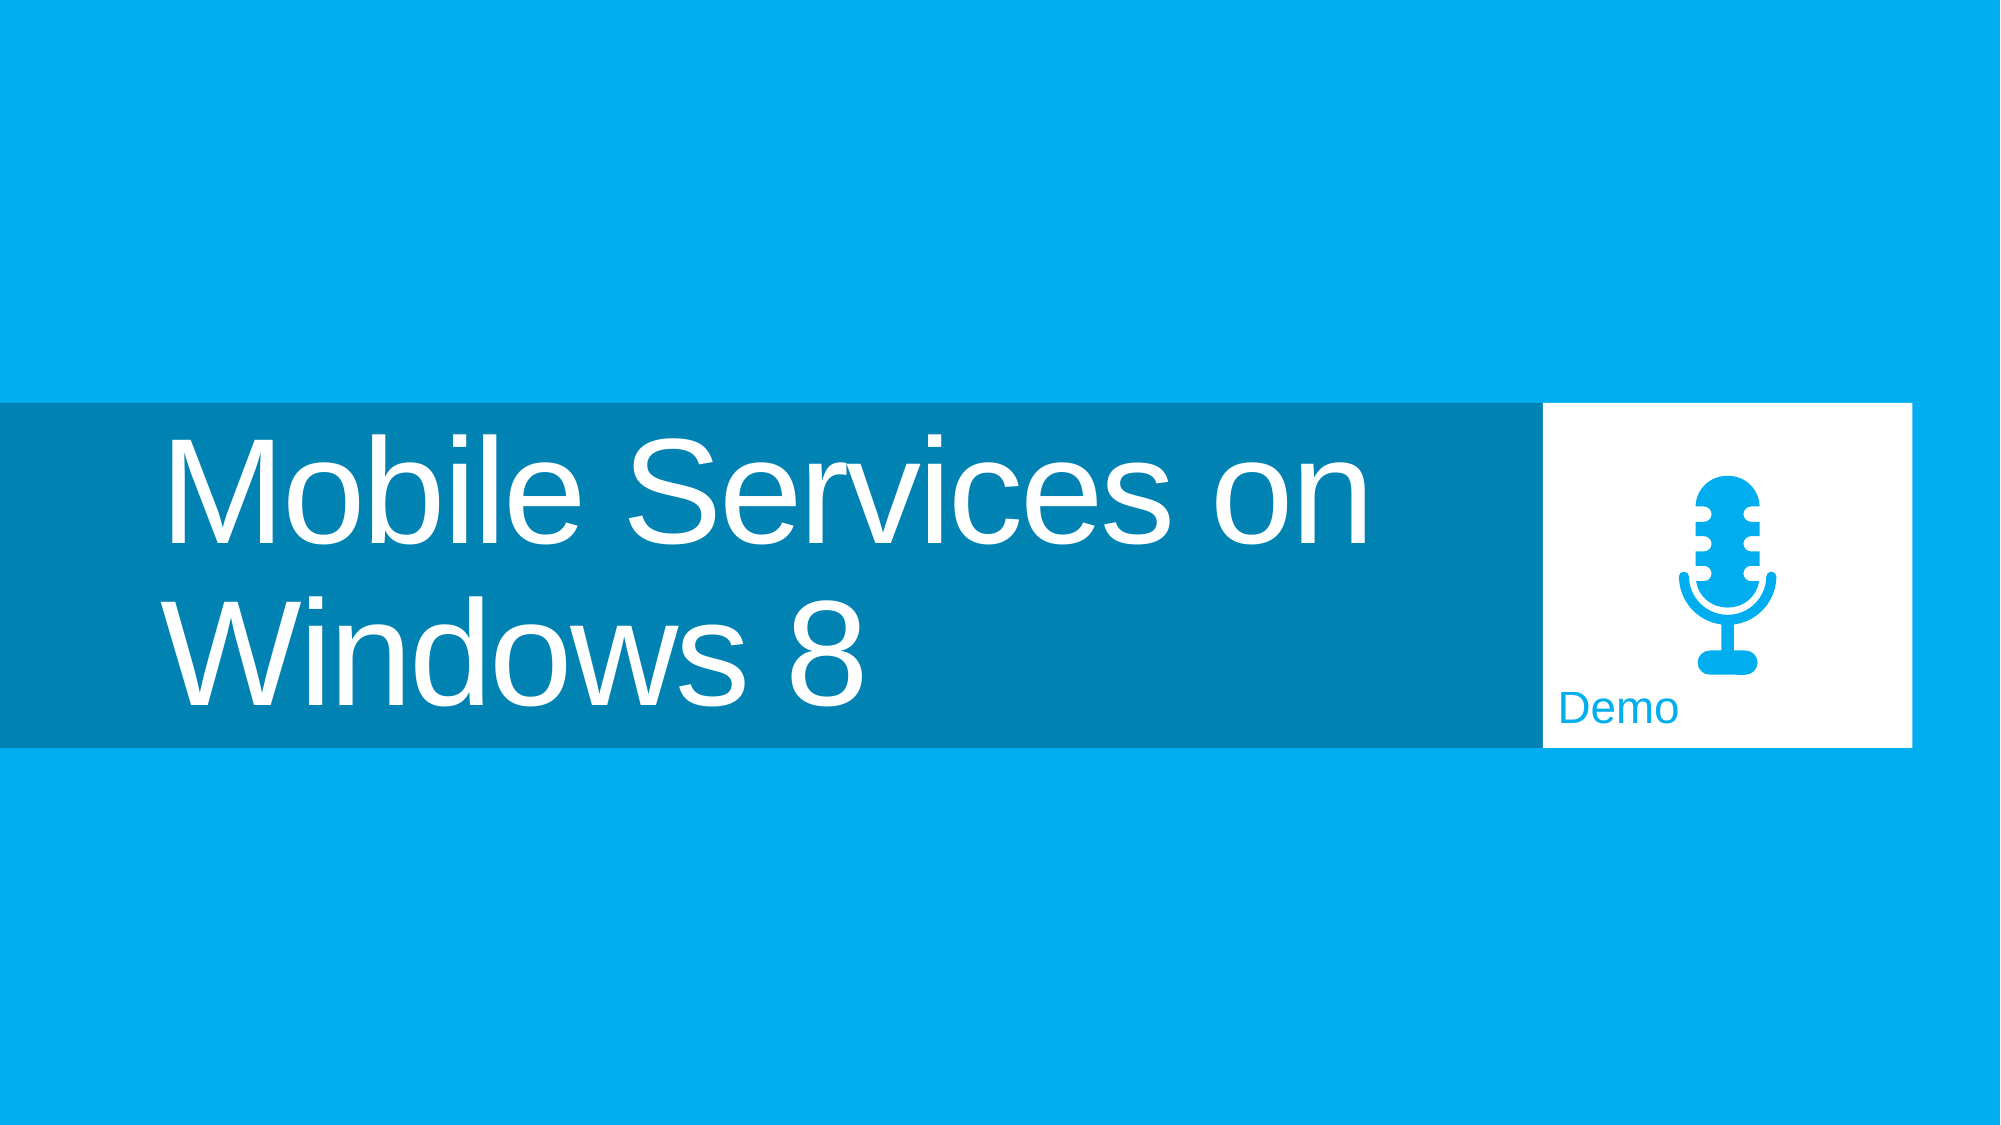

Demo

# Mobile Services on Windows 8